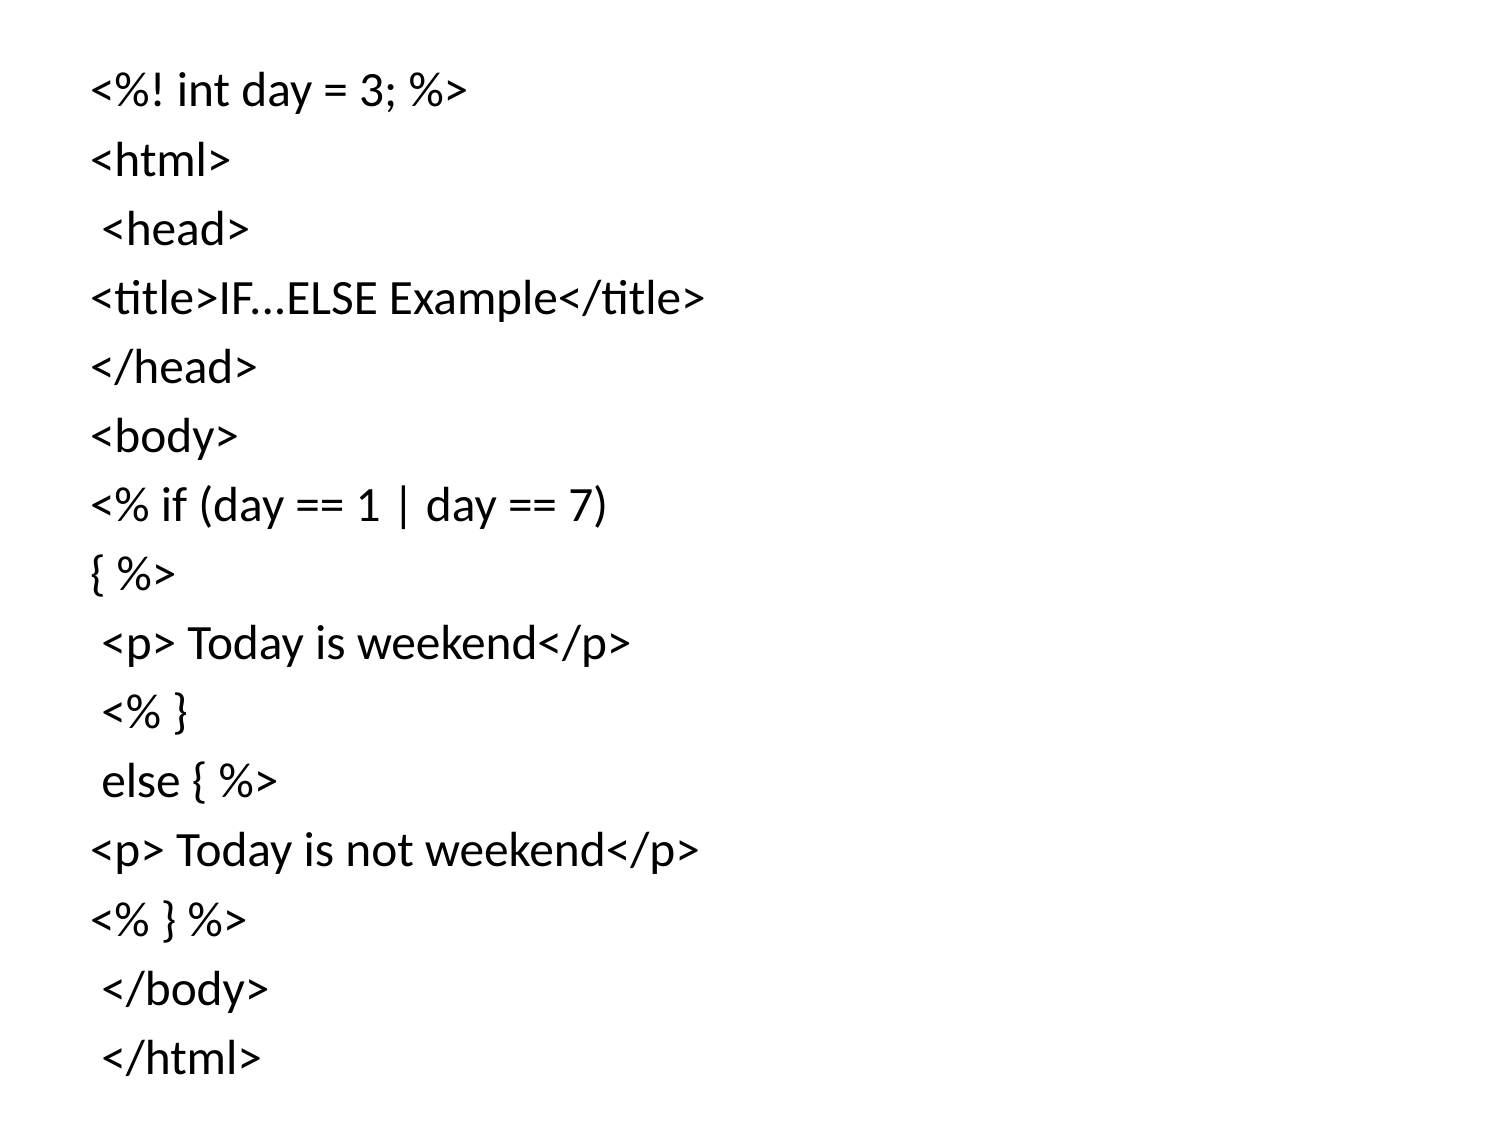

<%! int day = 3; %>
<html>
 <head>
<title>IF...ELSE Example</title>
</head>
<body>
<% if (day == 1 | day == 7)
{ %>
 <p> Today is weekend</p>
 <% }
 else { %>
<p> Today is not weekend</p>
<% } %>
 </body>
 </html>